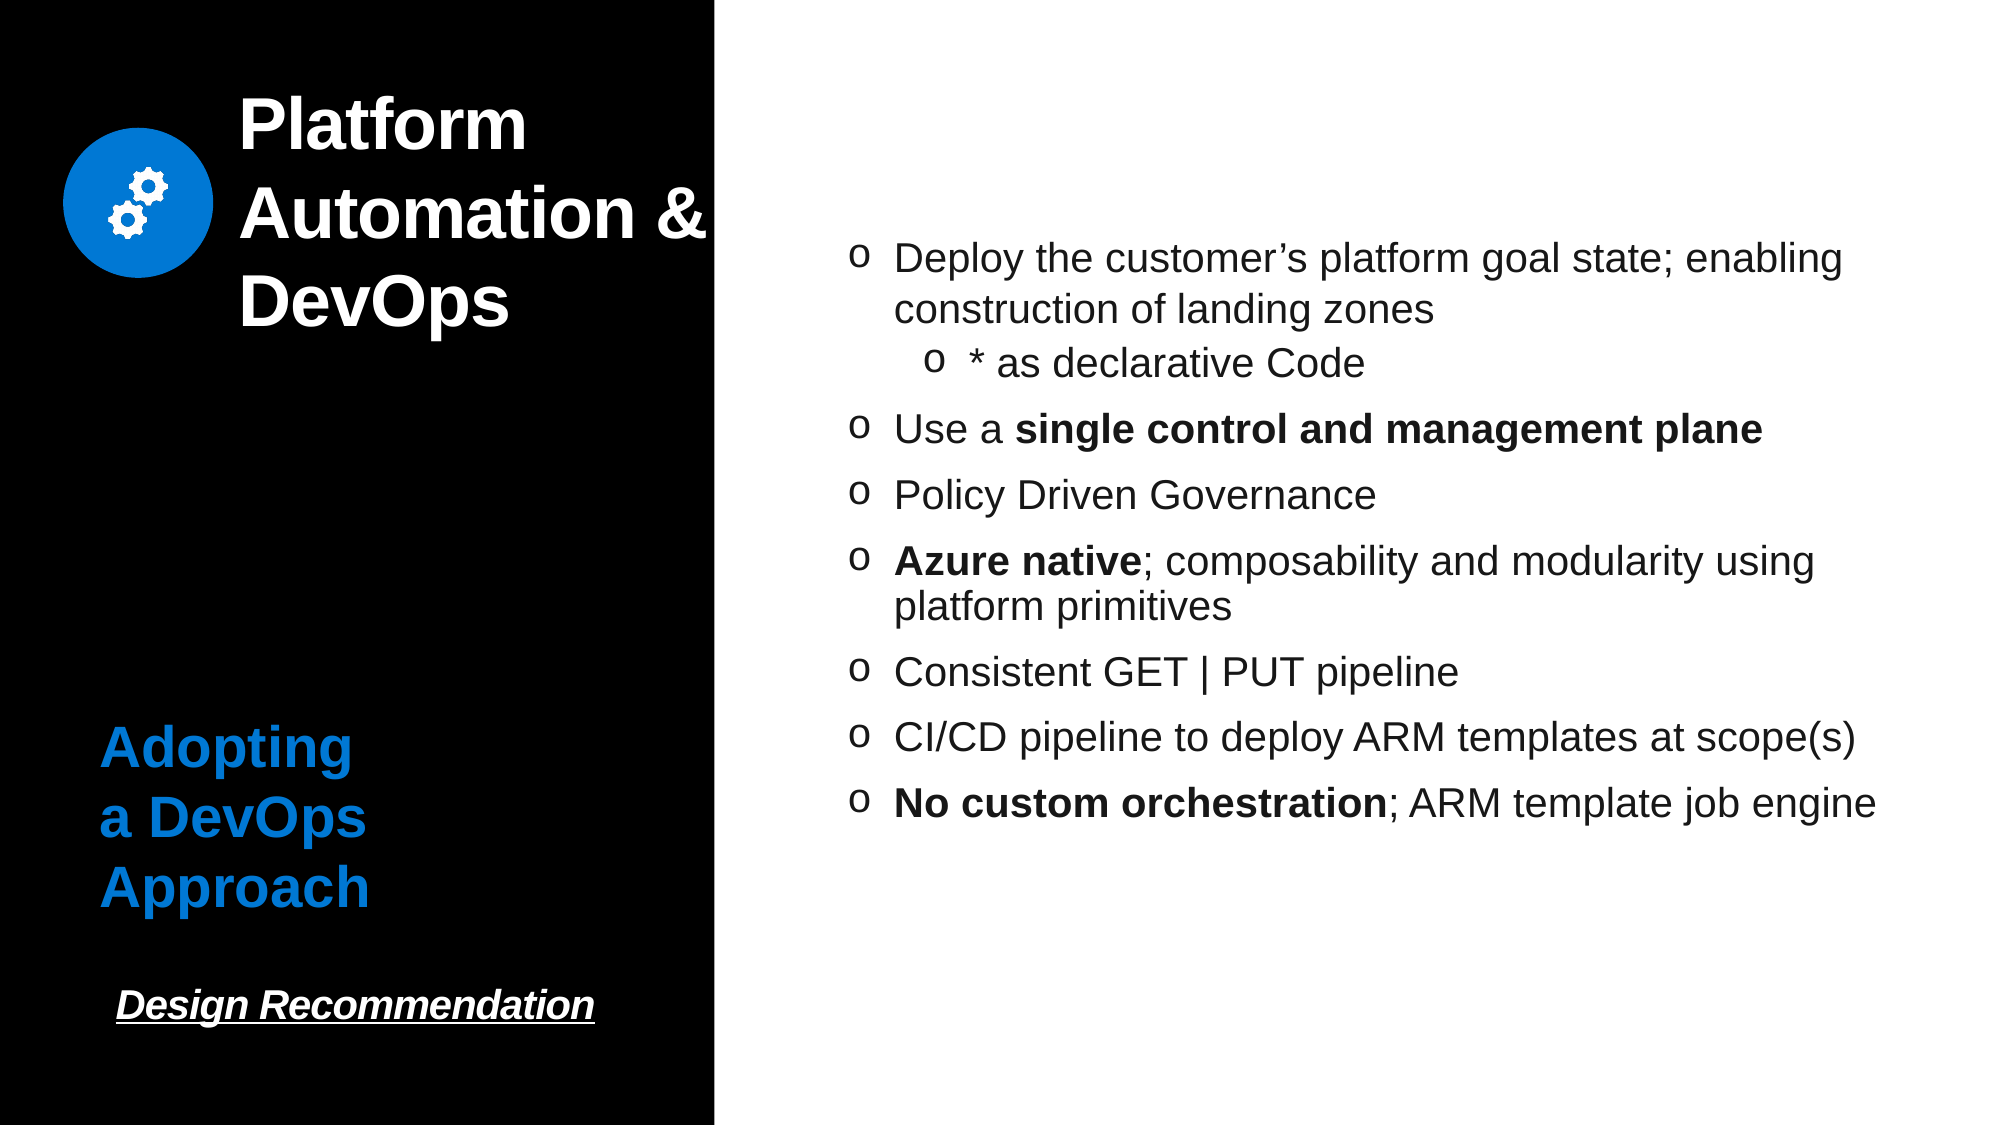

Platform Automation & DevOps

Deploy the customer’s platform goal state; enabling construction of landing zones
* as declarative Code
Use a single control and management plane
Policy Driven Governance
Azure native; composability and modularity using platform primitives
Consistent GET | PUT pipeline
CI/CD pipeline to deploy ARM templates at scope(s)
No custom orchestration; ARM template job engine

Adopting  a DevOps Approach
Design Recommendation